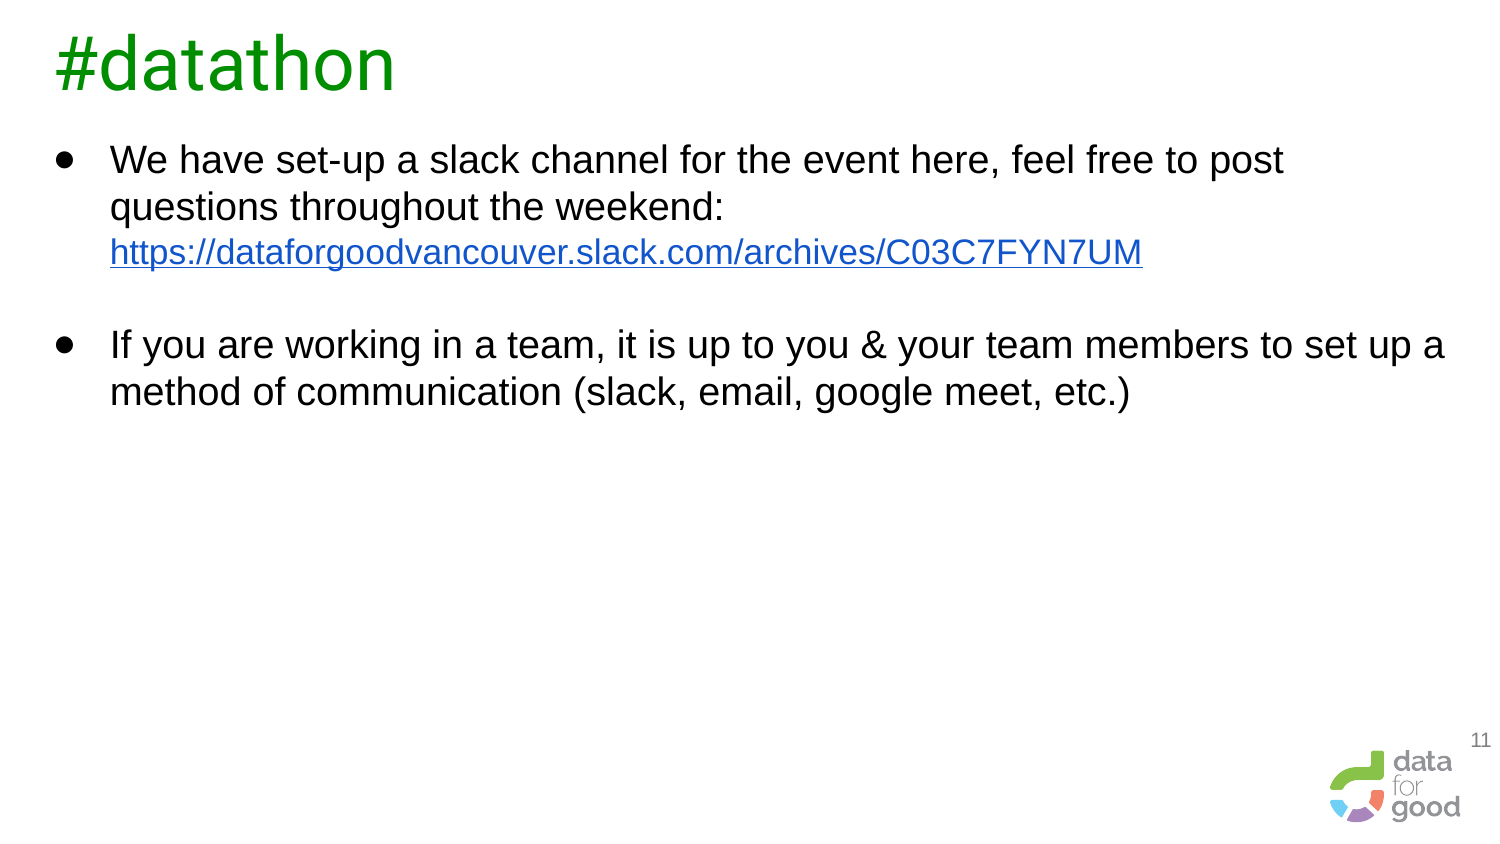

# #datathon
We have set-up a slack channel for the event here, feel free to post questions throughout the weekend:
https://dataforgoodvancouver.slack.com/archives/C03C7FYN7UM

If you are working in a team, it is up to you & your team members to set up a method of communication (slack, email, google meet, etc.)

11